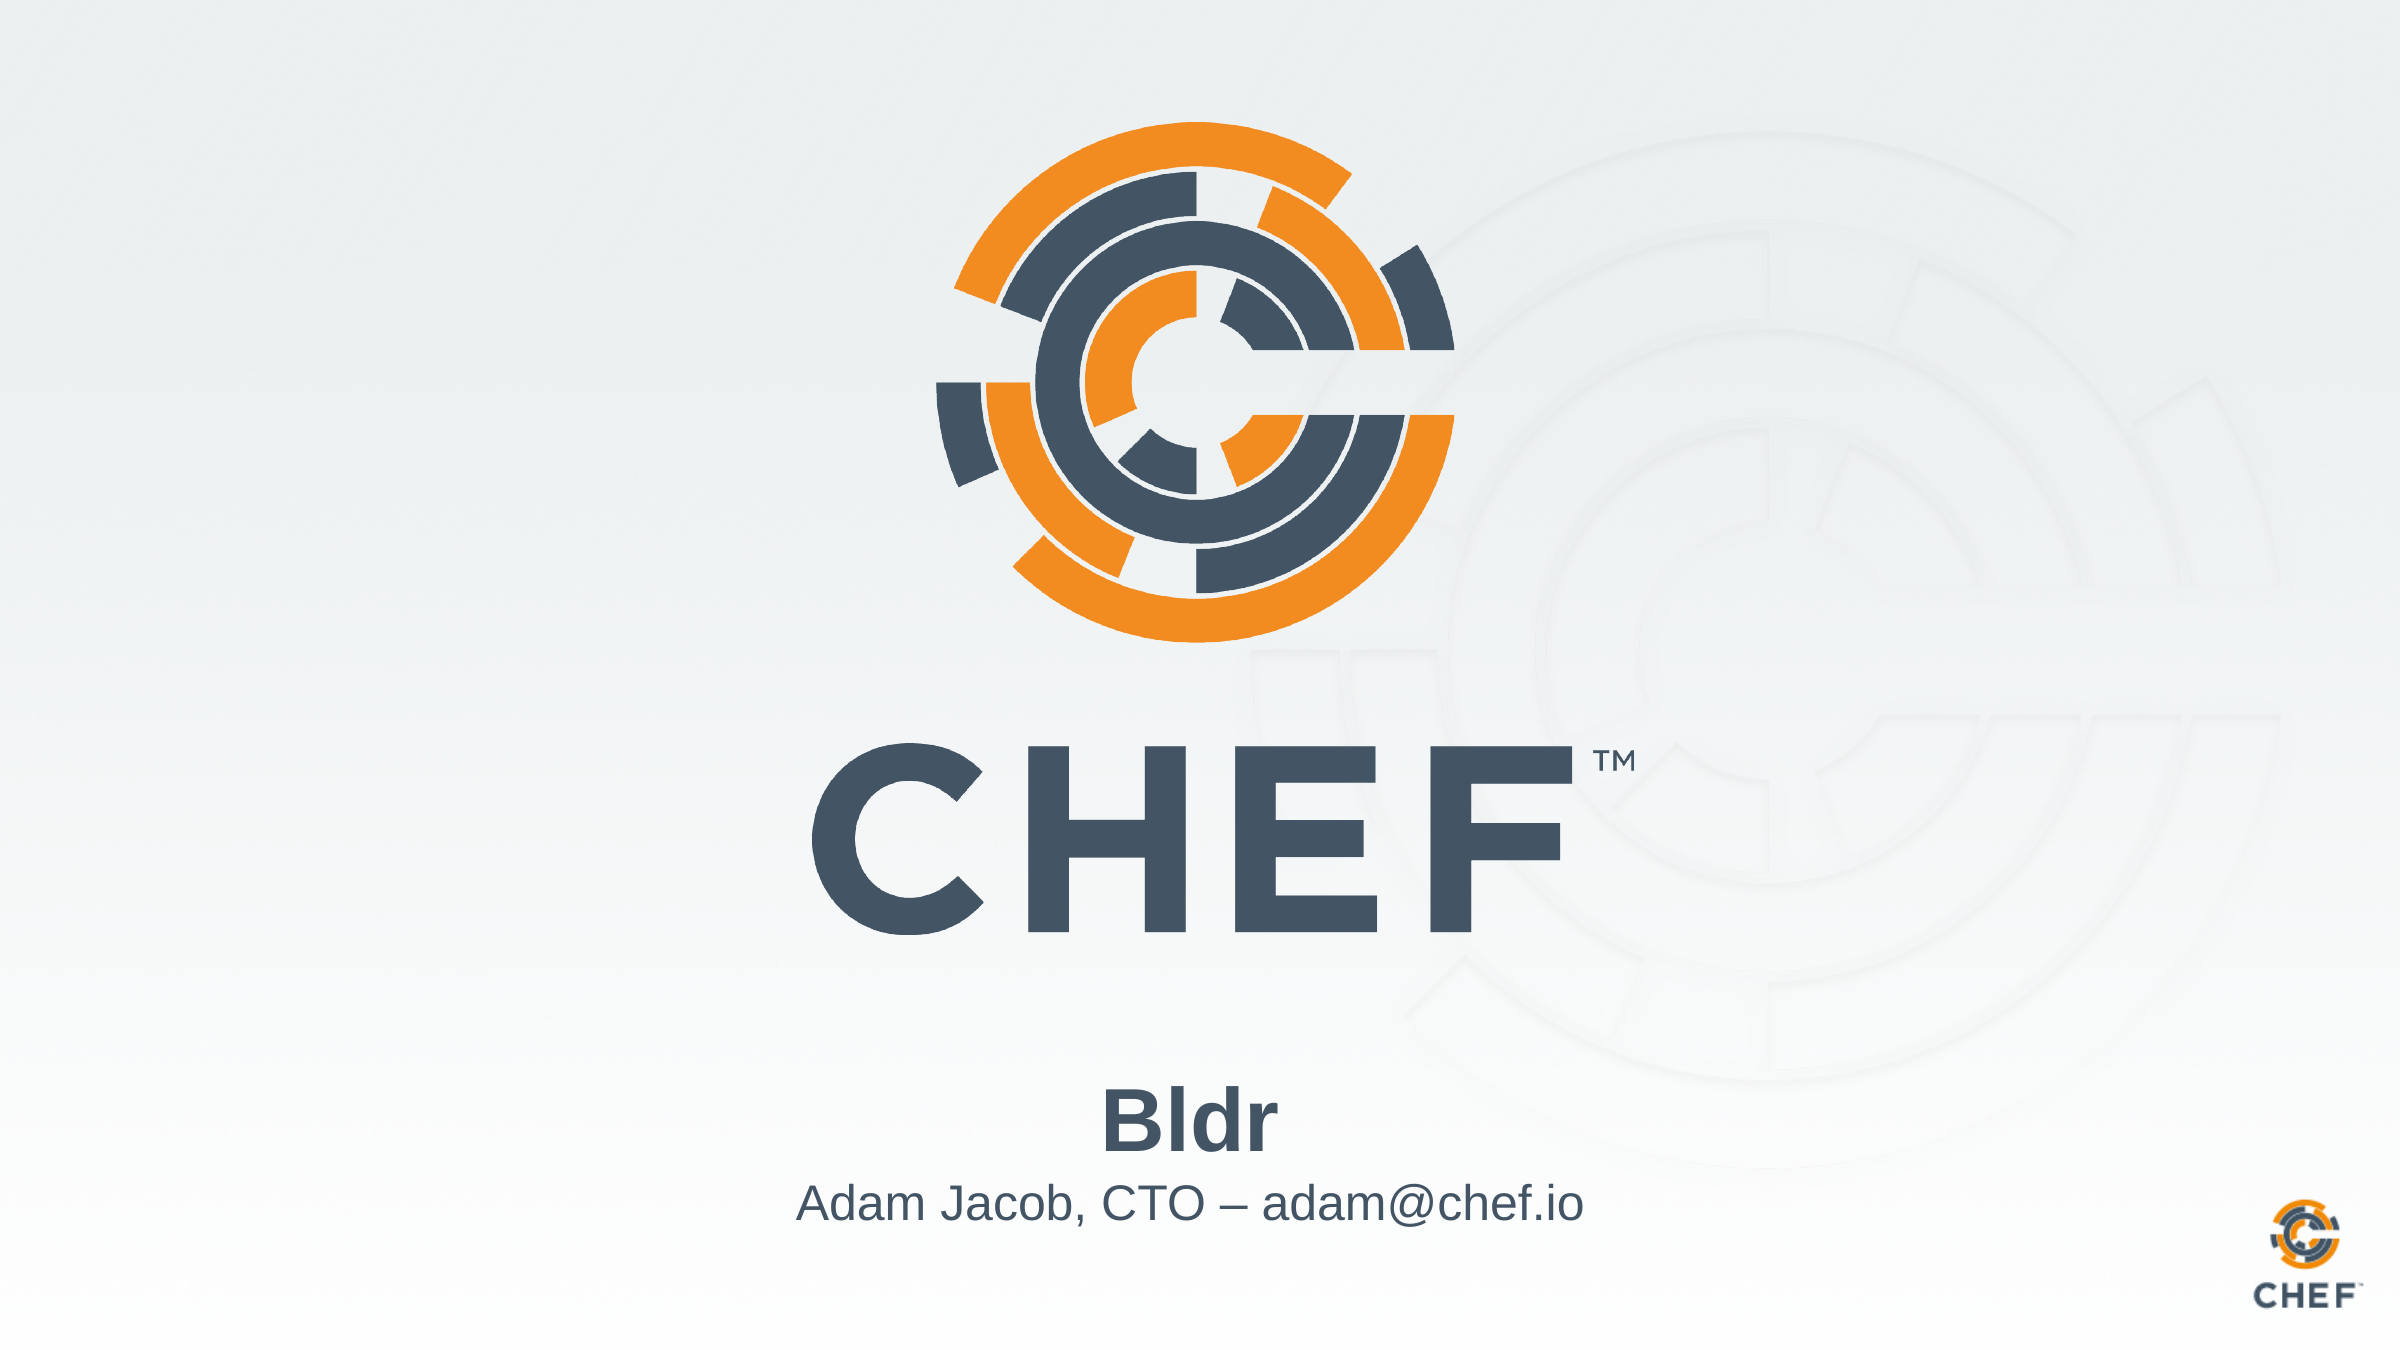

# Bldr
Adam Jacob, CTO – adam@chef.io